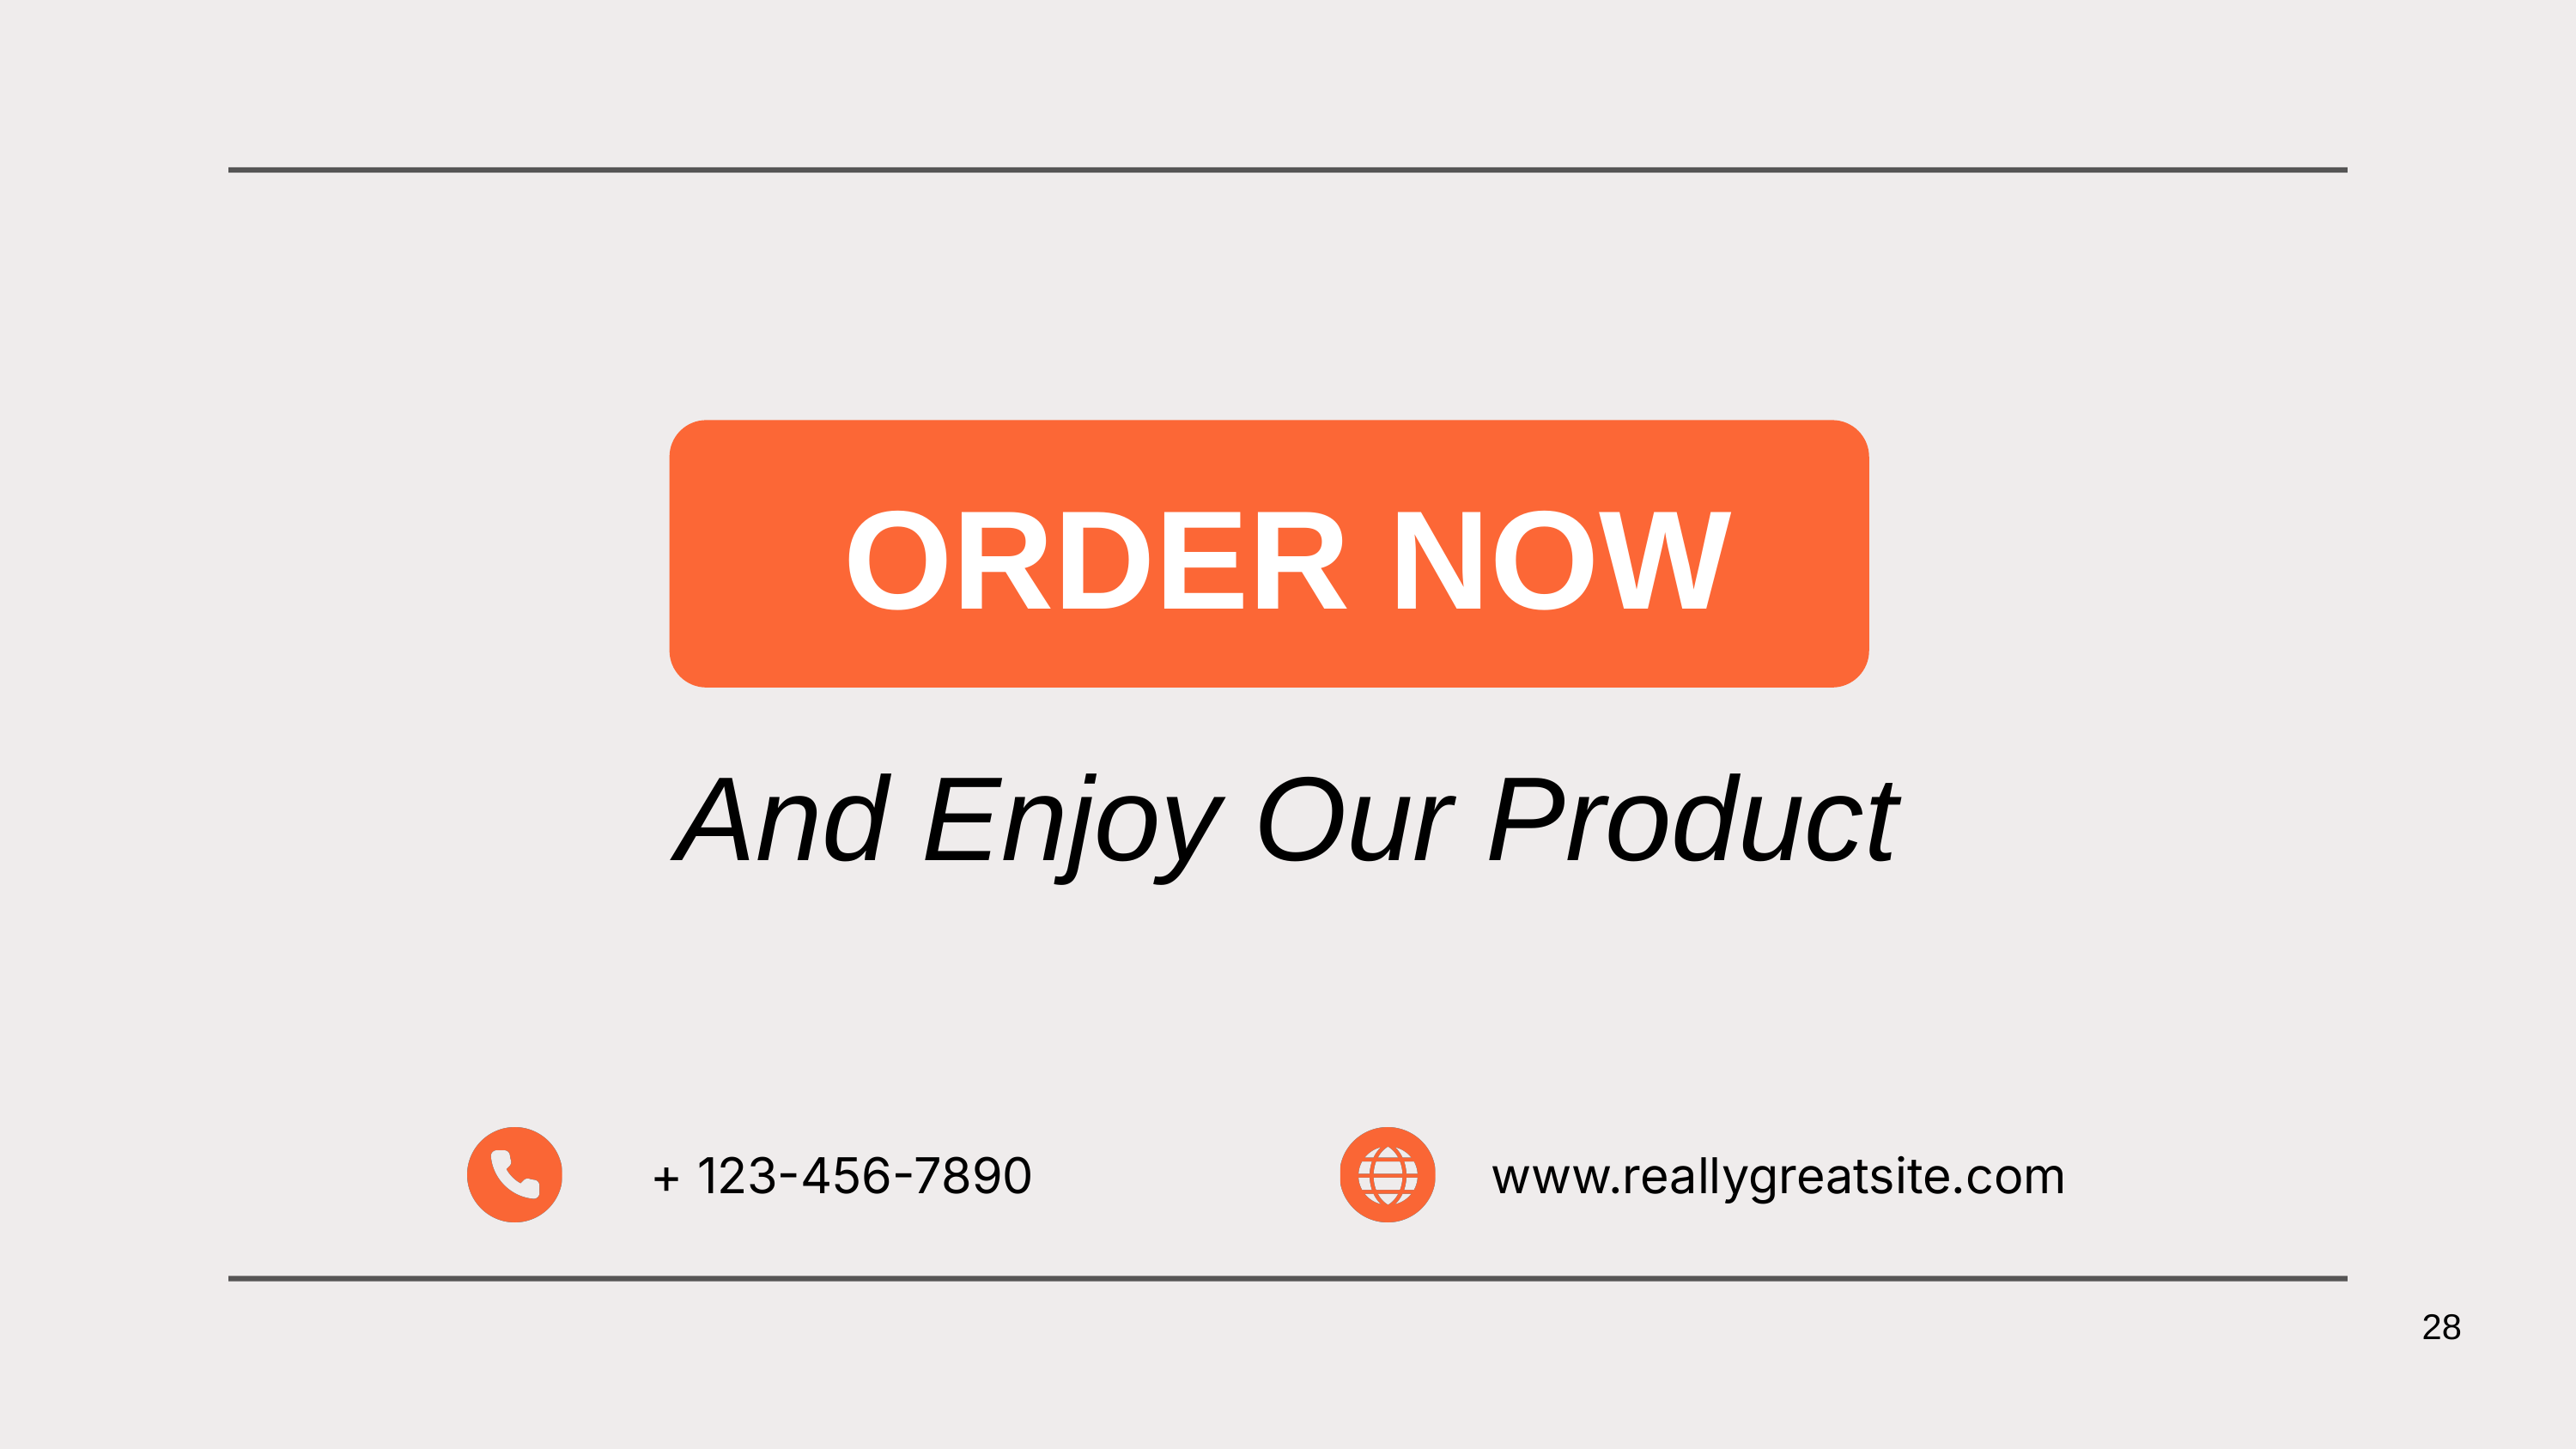

ORDER NOW
And Enjoy Our Product

+ 123-456-7890
www.reallygreatsite.com

28